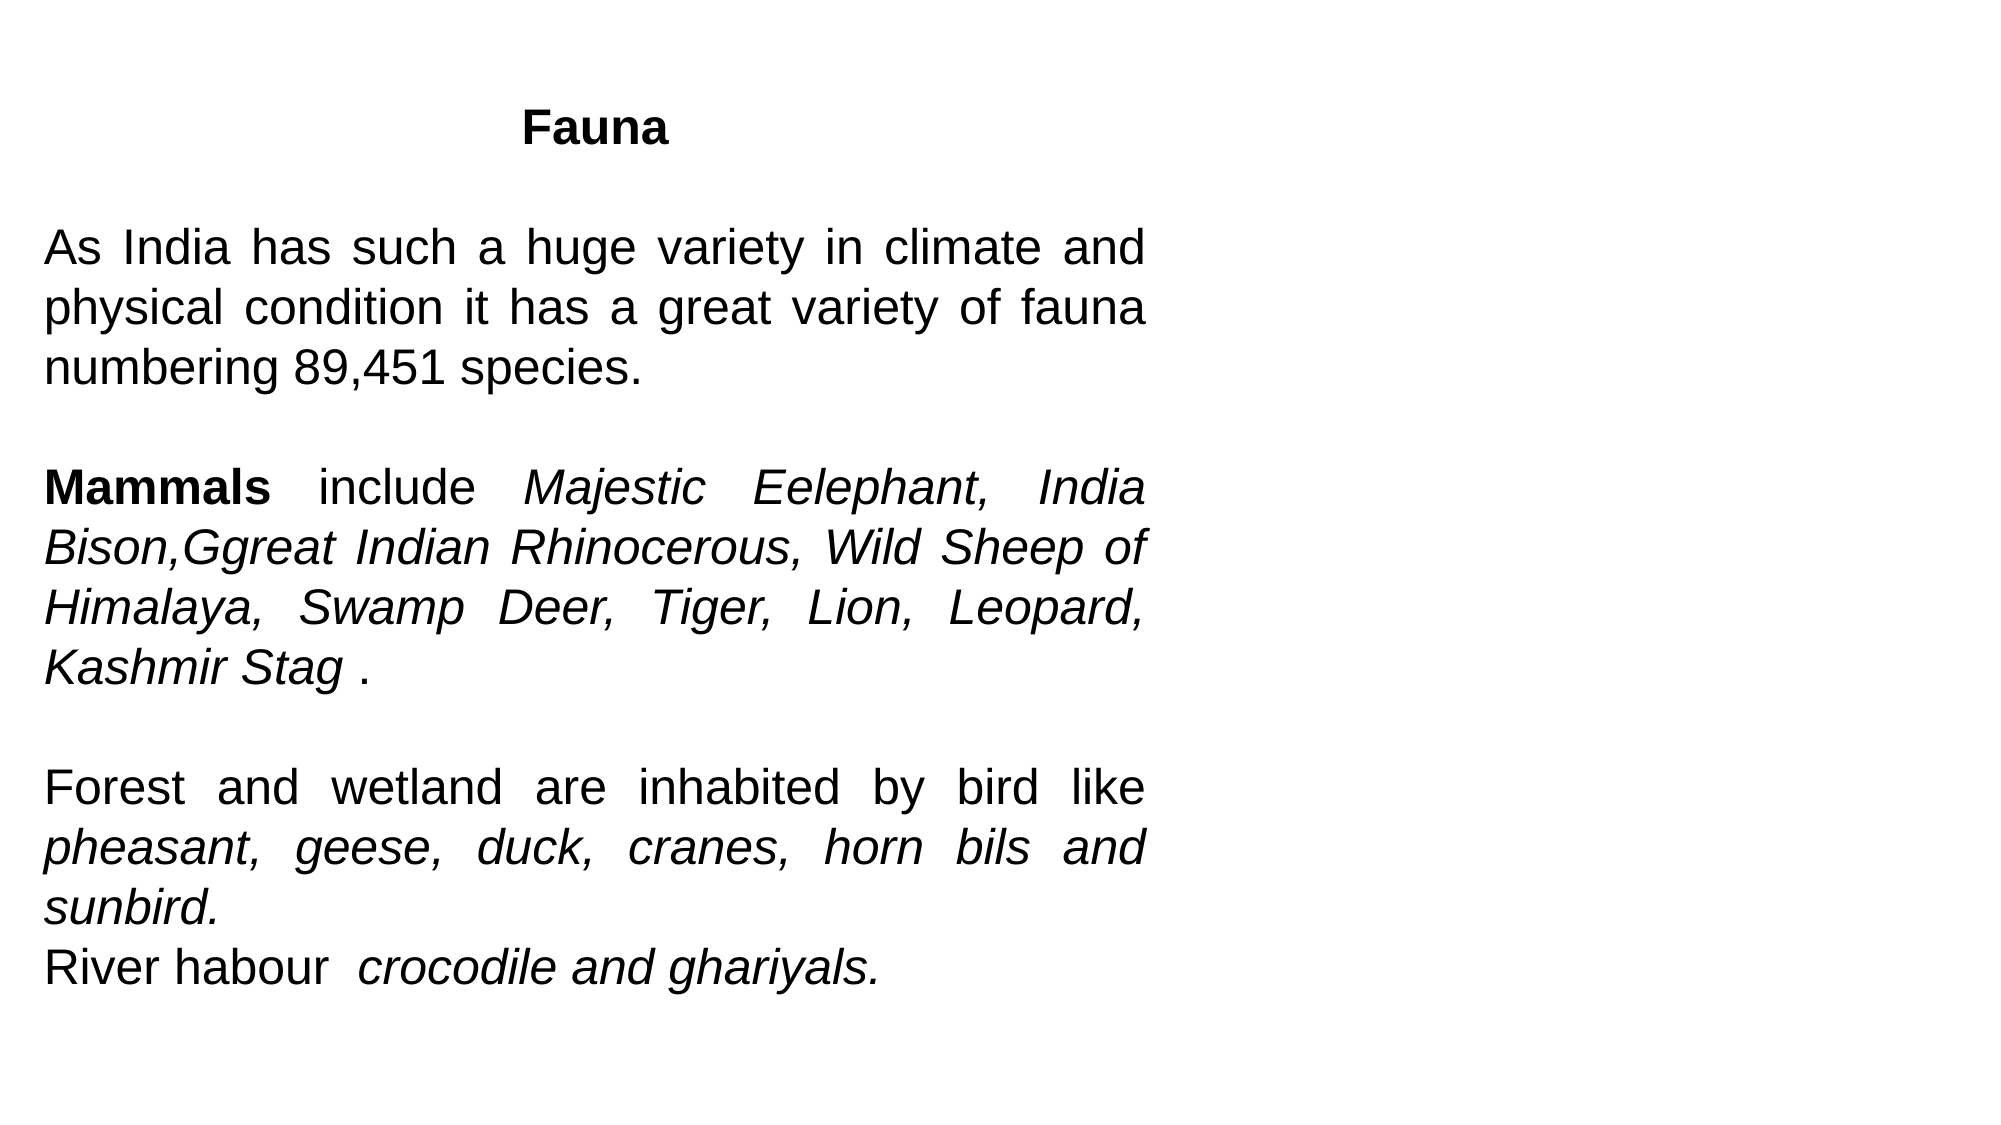

Fauna

As India has such a huge variety in climate and physical condition it has a great variety of fauna numbering 89,451 species.

Mammals include Majestic Eelephant, India Bison,Ggreat Indian Rhinocerous, Wild Sheep of Himalaya, Swamp Deer, Tiger, Lion, Leopard, Kashmir Stag .

Forest and wetland are inhabited by bird like pheasant, geese, duck, cranes, horn bils and sunbird.
River habour  crocodile and ghariyals.